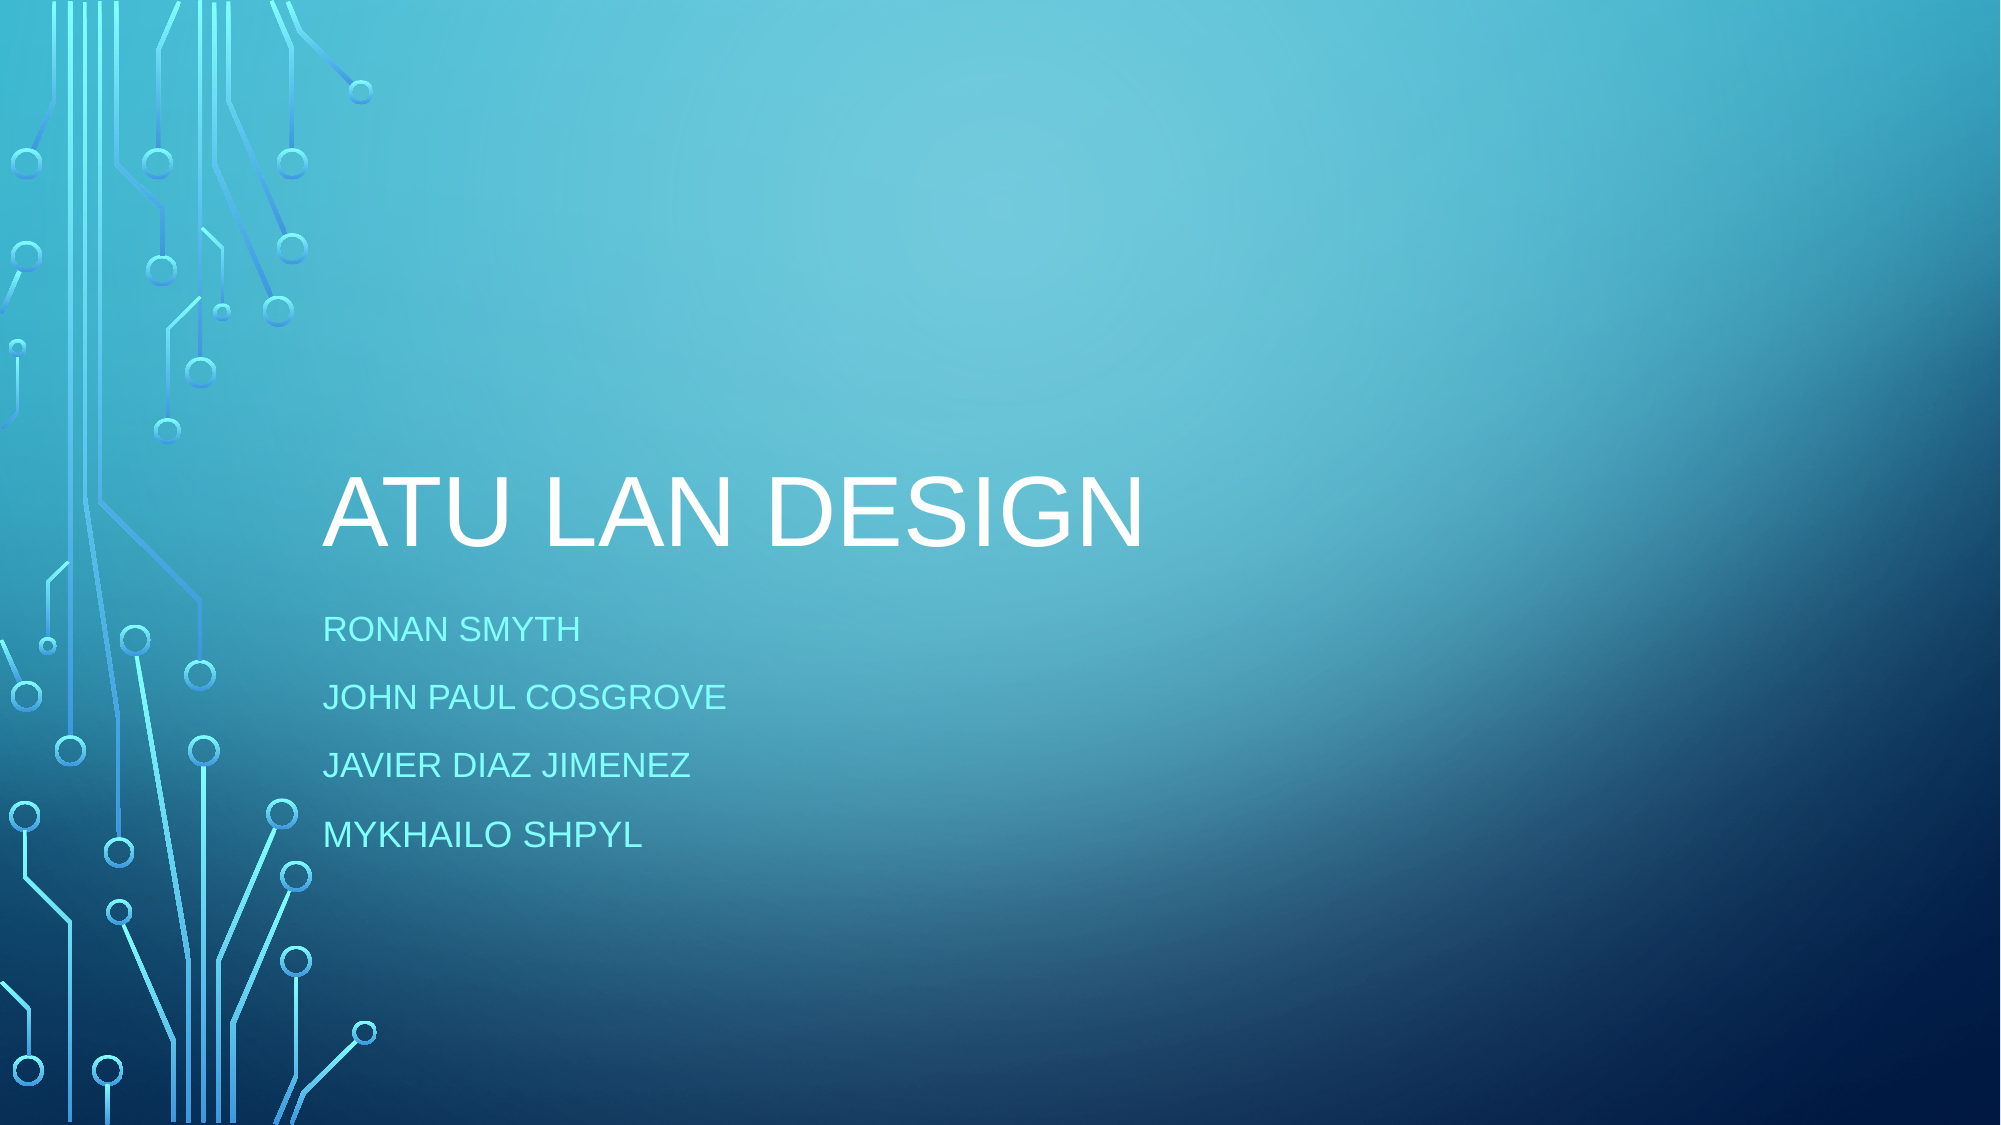

# ATU LAN Design
Ronan Smyth
John Paul Cosgrove
Javier Diaz Jimenez
Mykhailo Shpyl